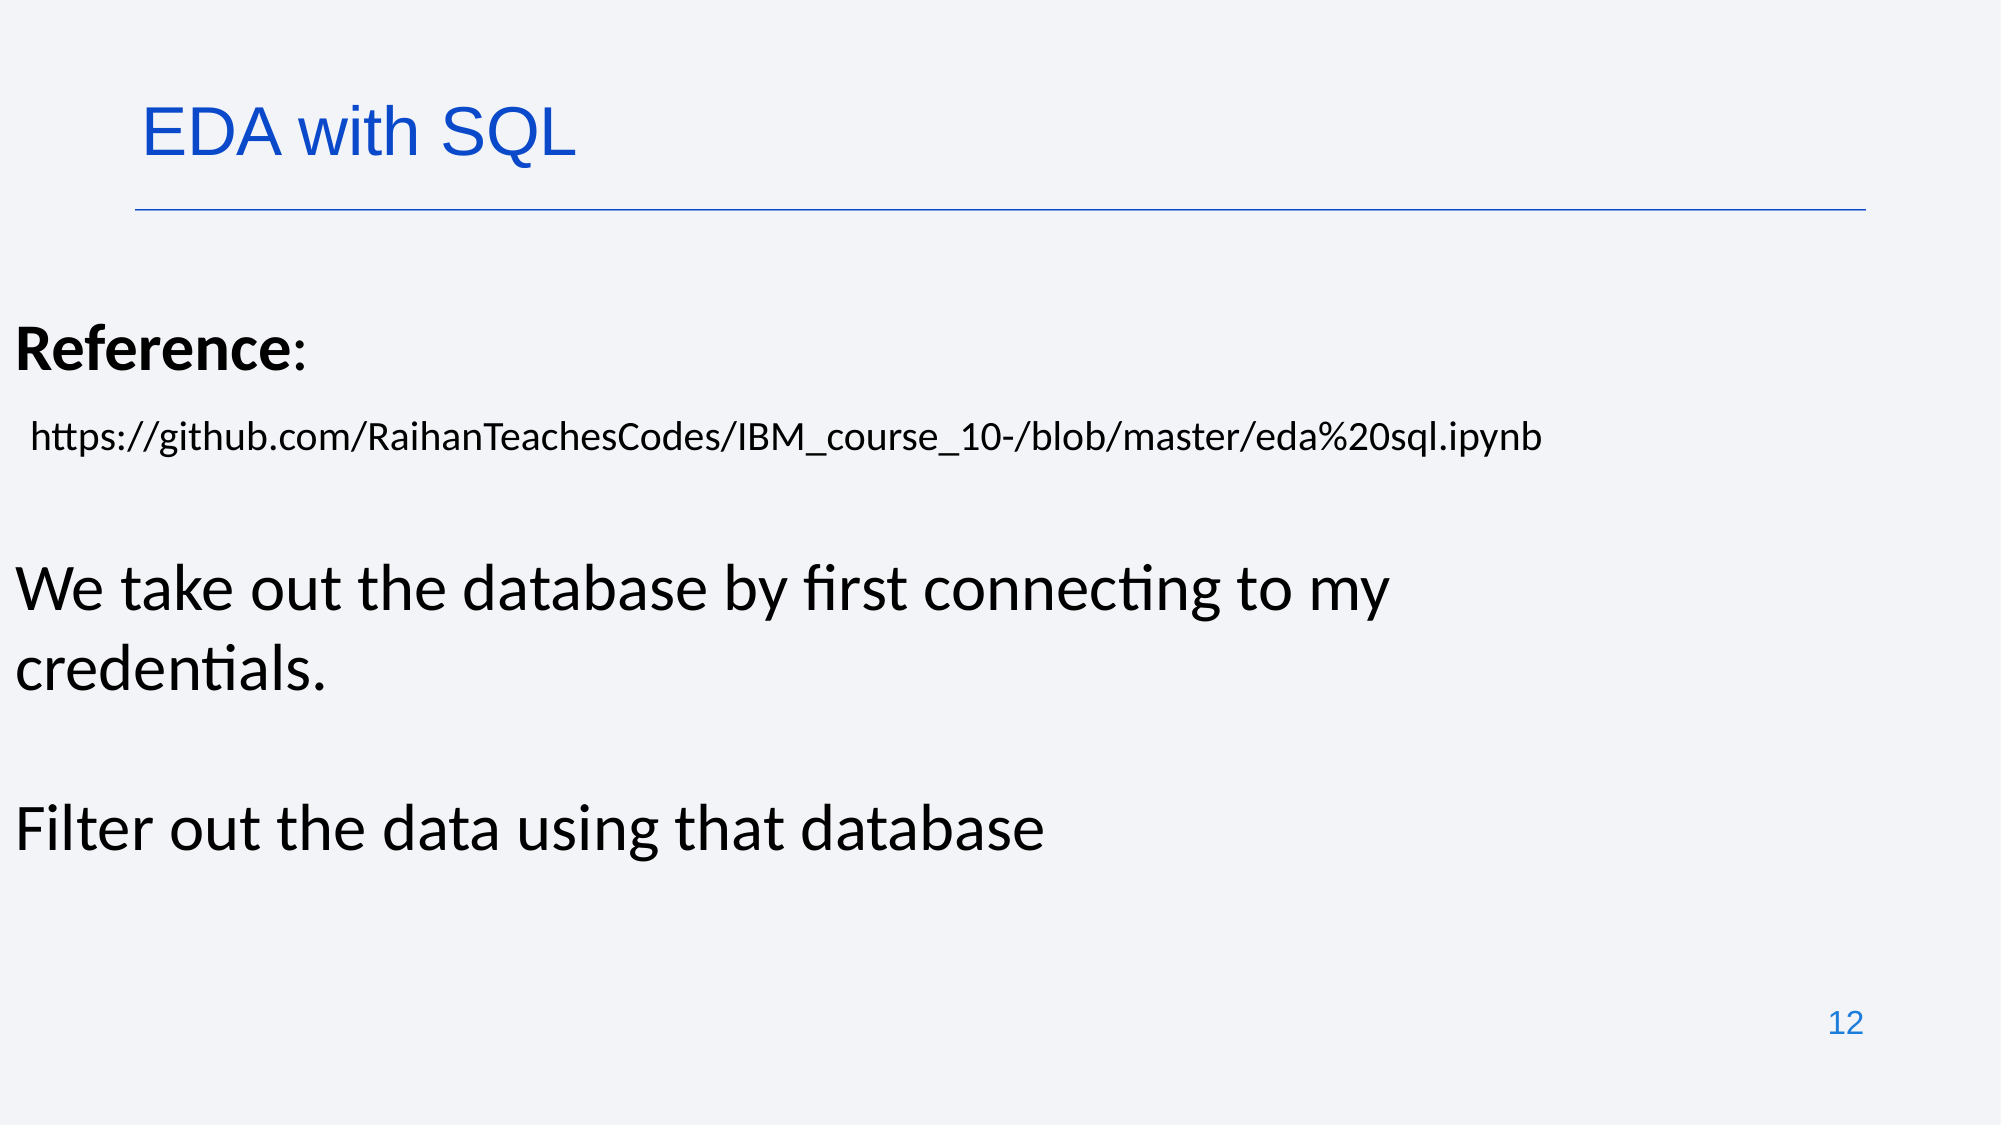

EDA with SQL
Reference:
 https://github.com/RaihanTeachesCodes/IBM_course_10-/blob/master/eda%20sql.ipynb

We take out the database by first connecting to my credentials.

Filter out the data using that database
12